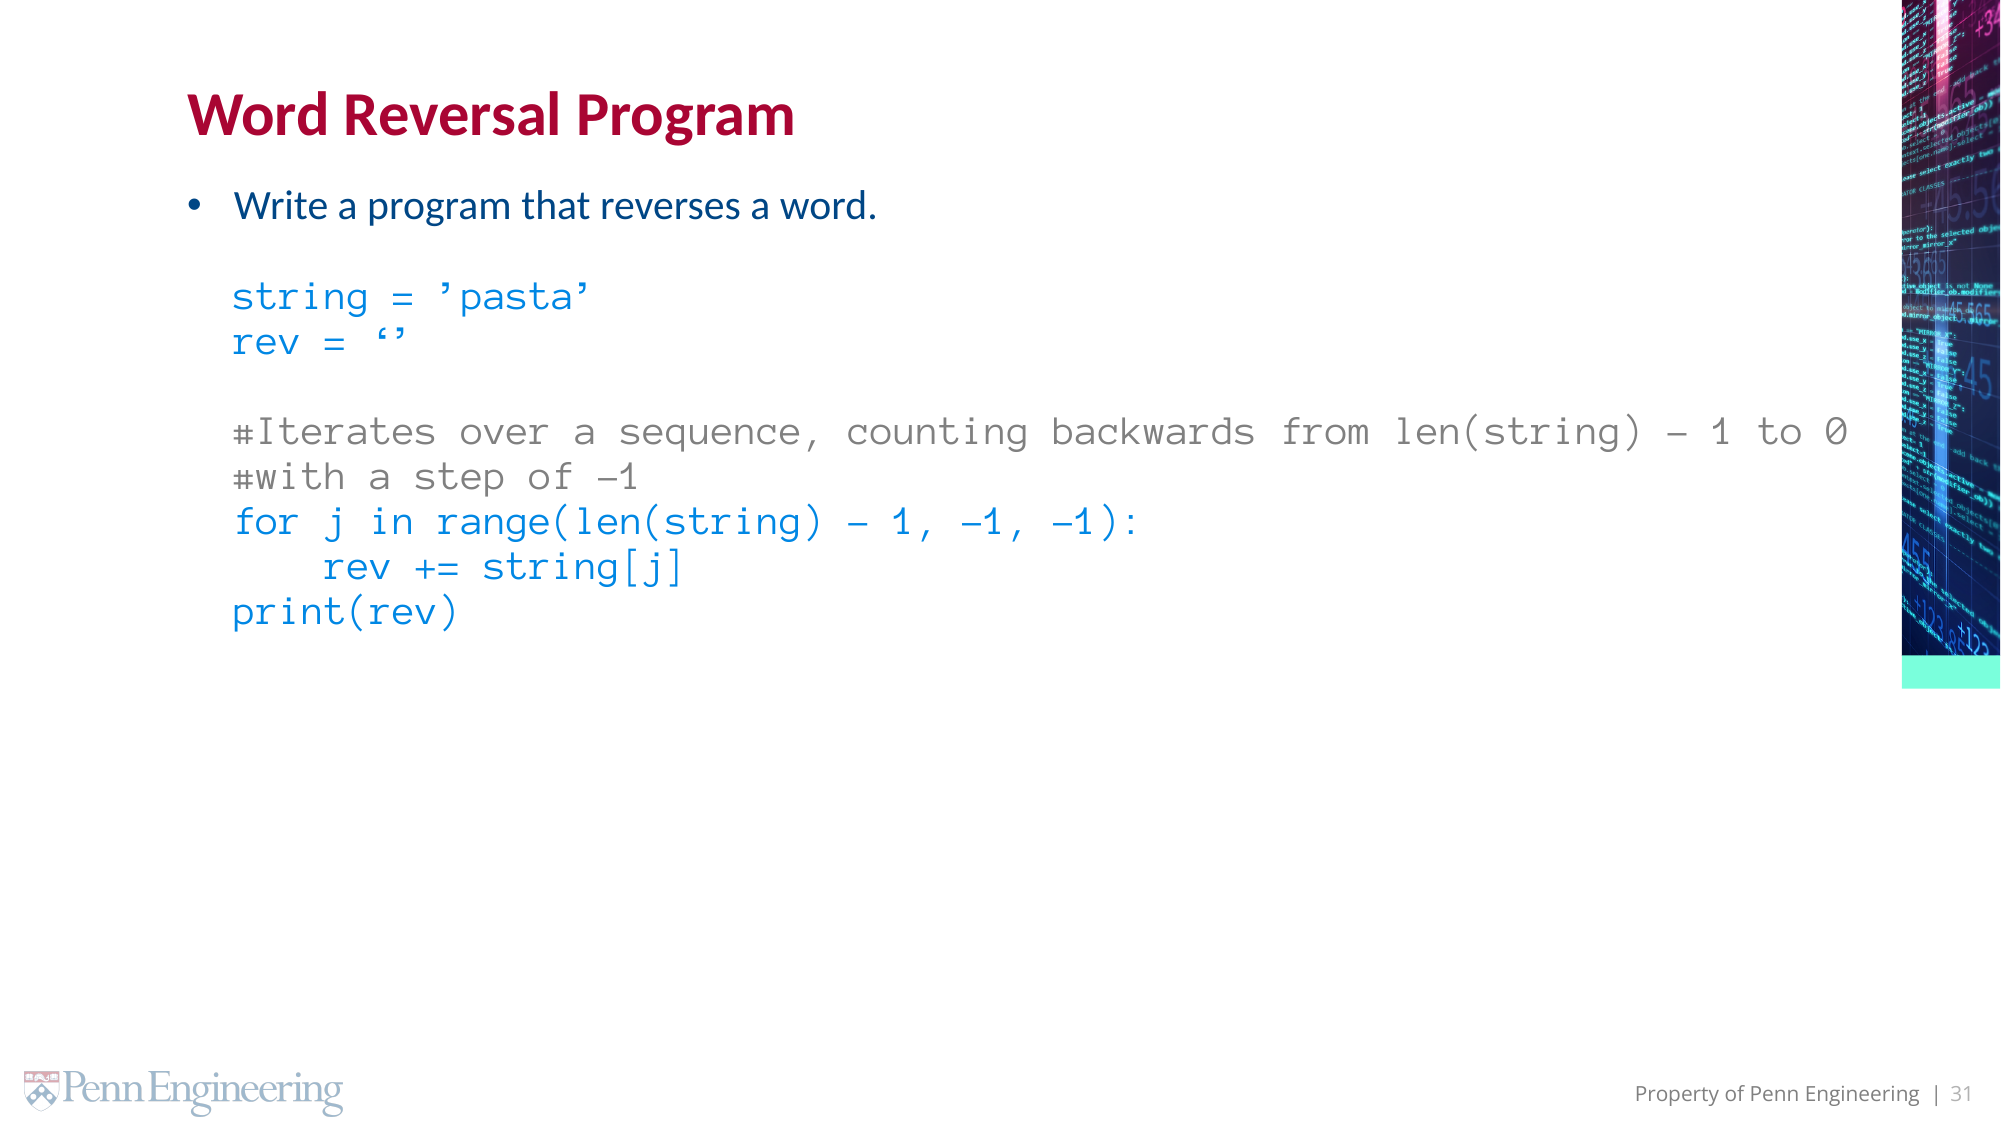

# Word Reversal Program
Write a program that reverses a word.
string = ’pasta’
rev = ‘’
#Iterates over a sequence, counting backwards from len(string) - 1 to 0
#with a step of -1
for j in range(len(string) - 1, -1, -1):
    rev += string[j]
print(rev)

31